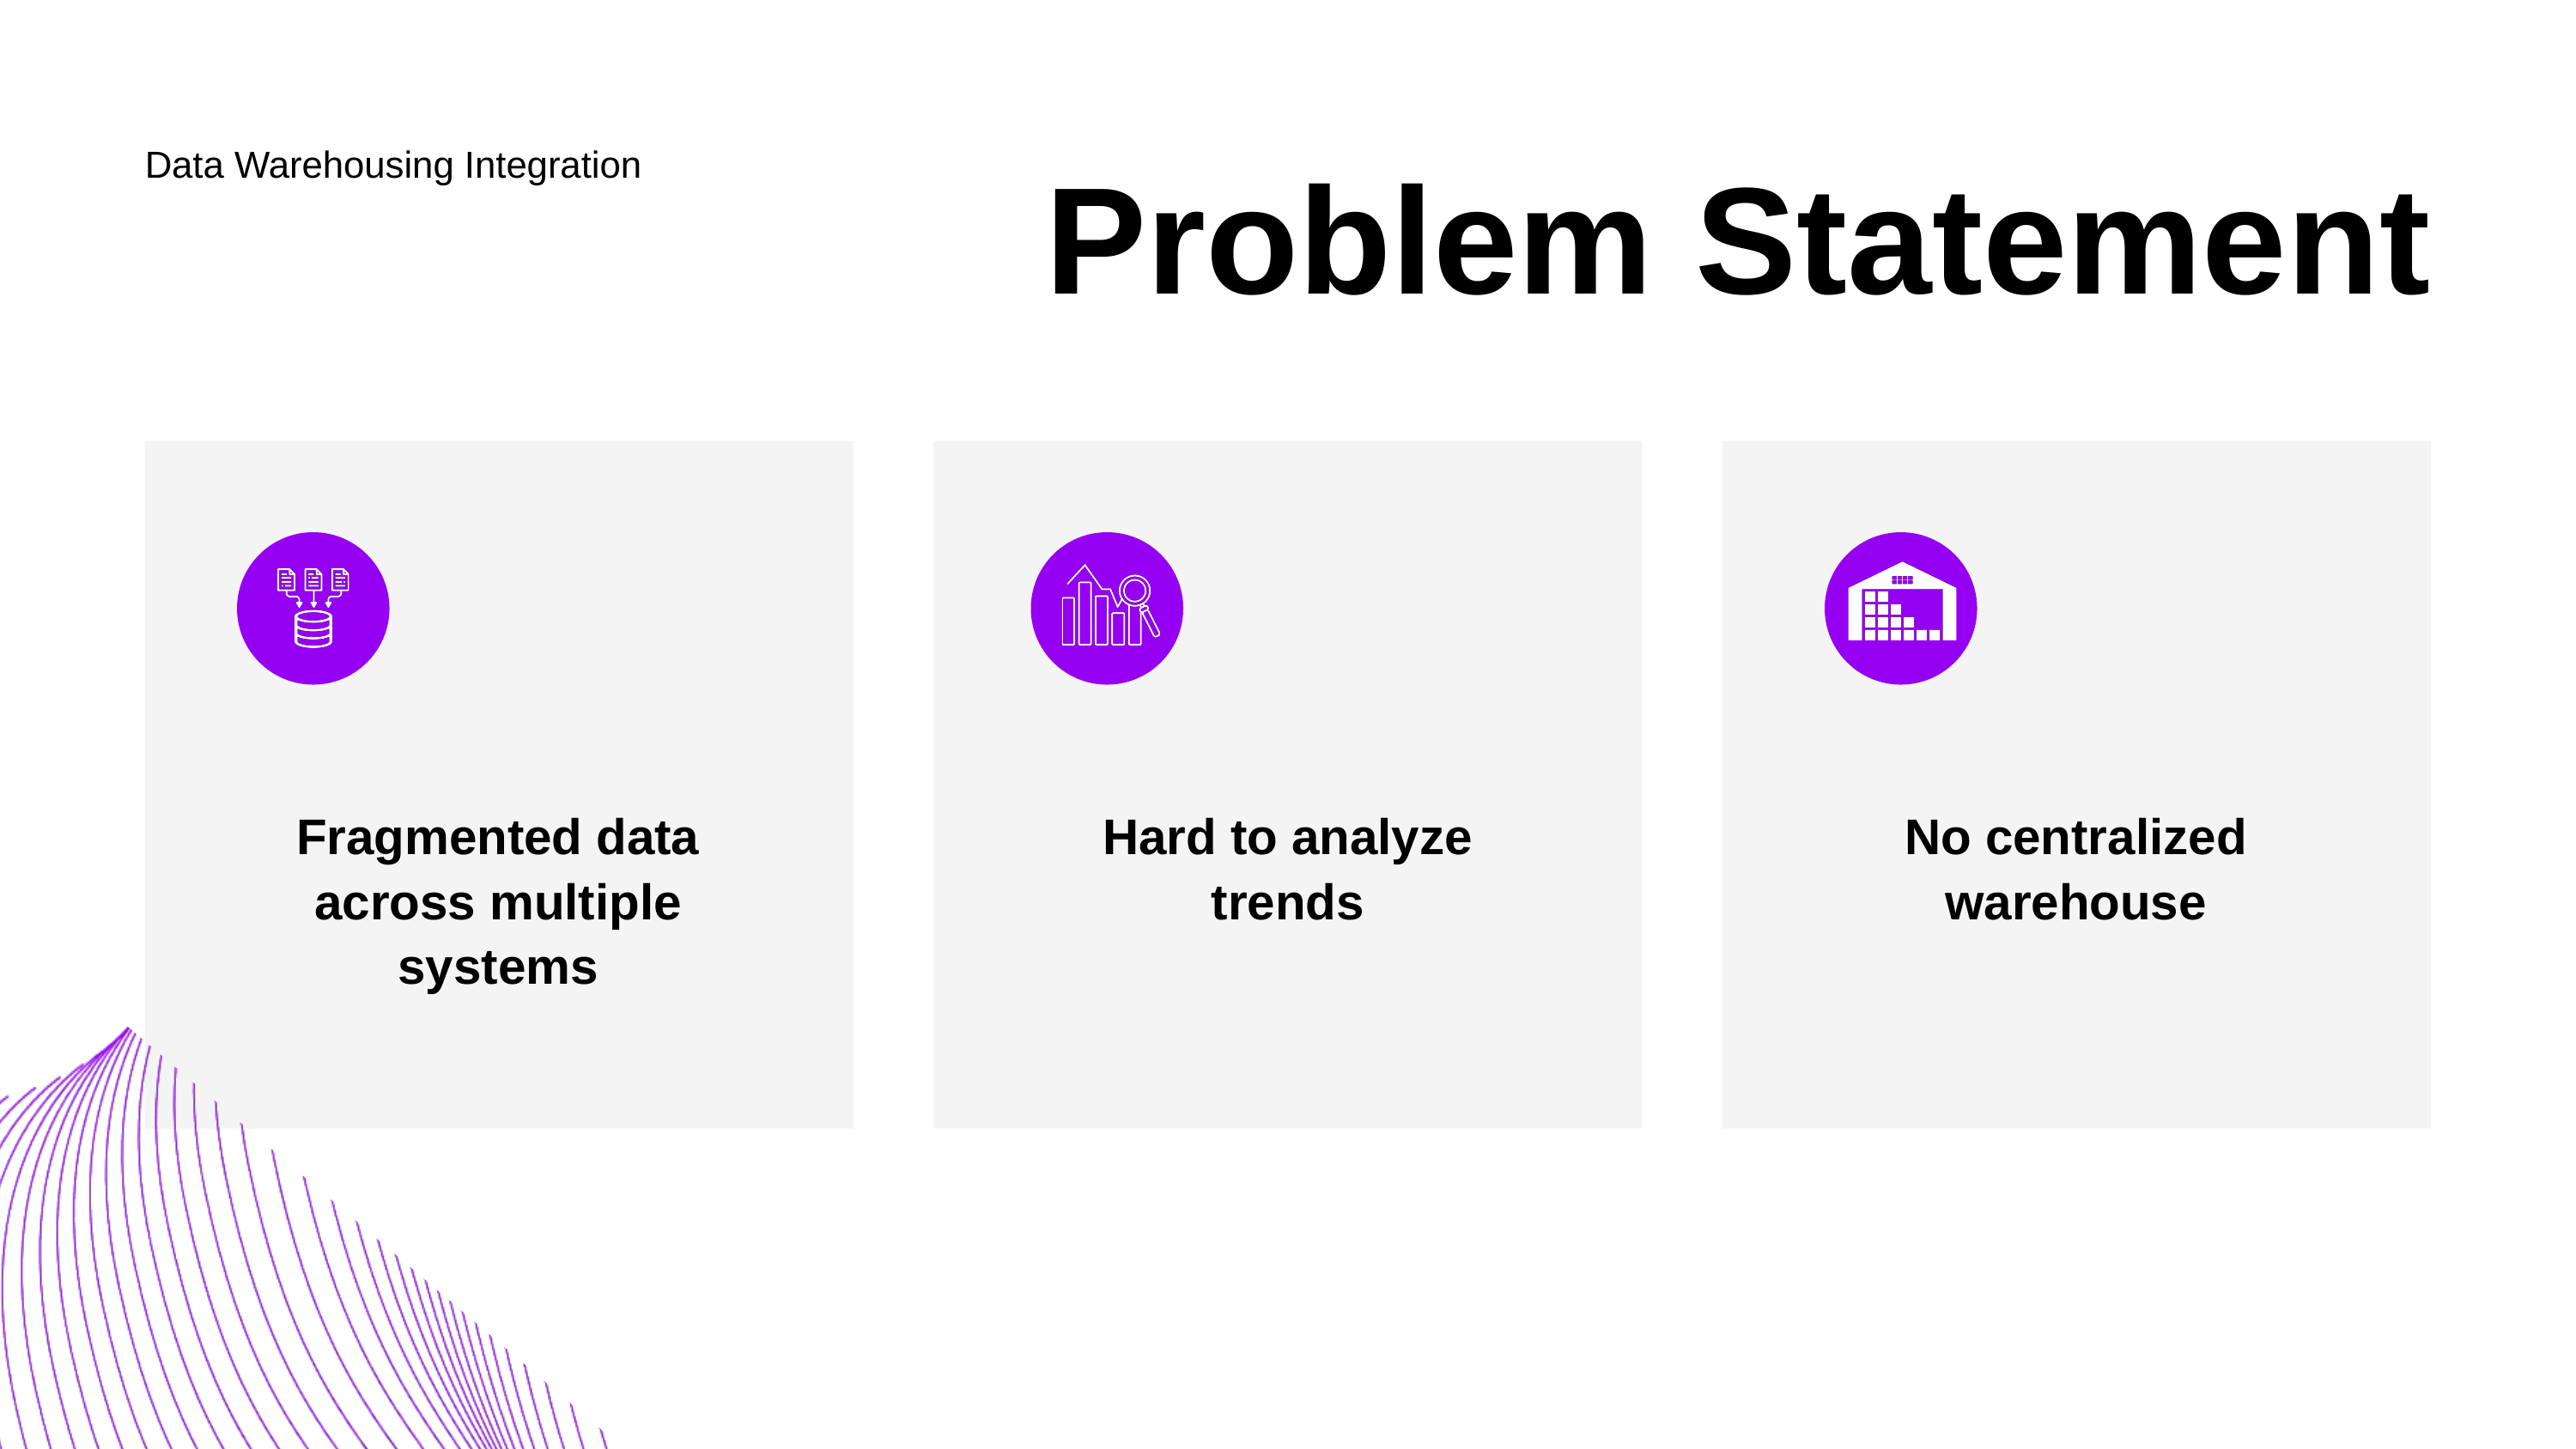

Data Warehousing Integration
Problem Statement

Fragmented data across multiple systems
Hard to analyze trends
No centralized warehouse